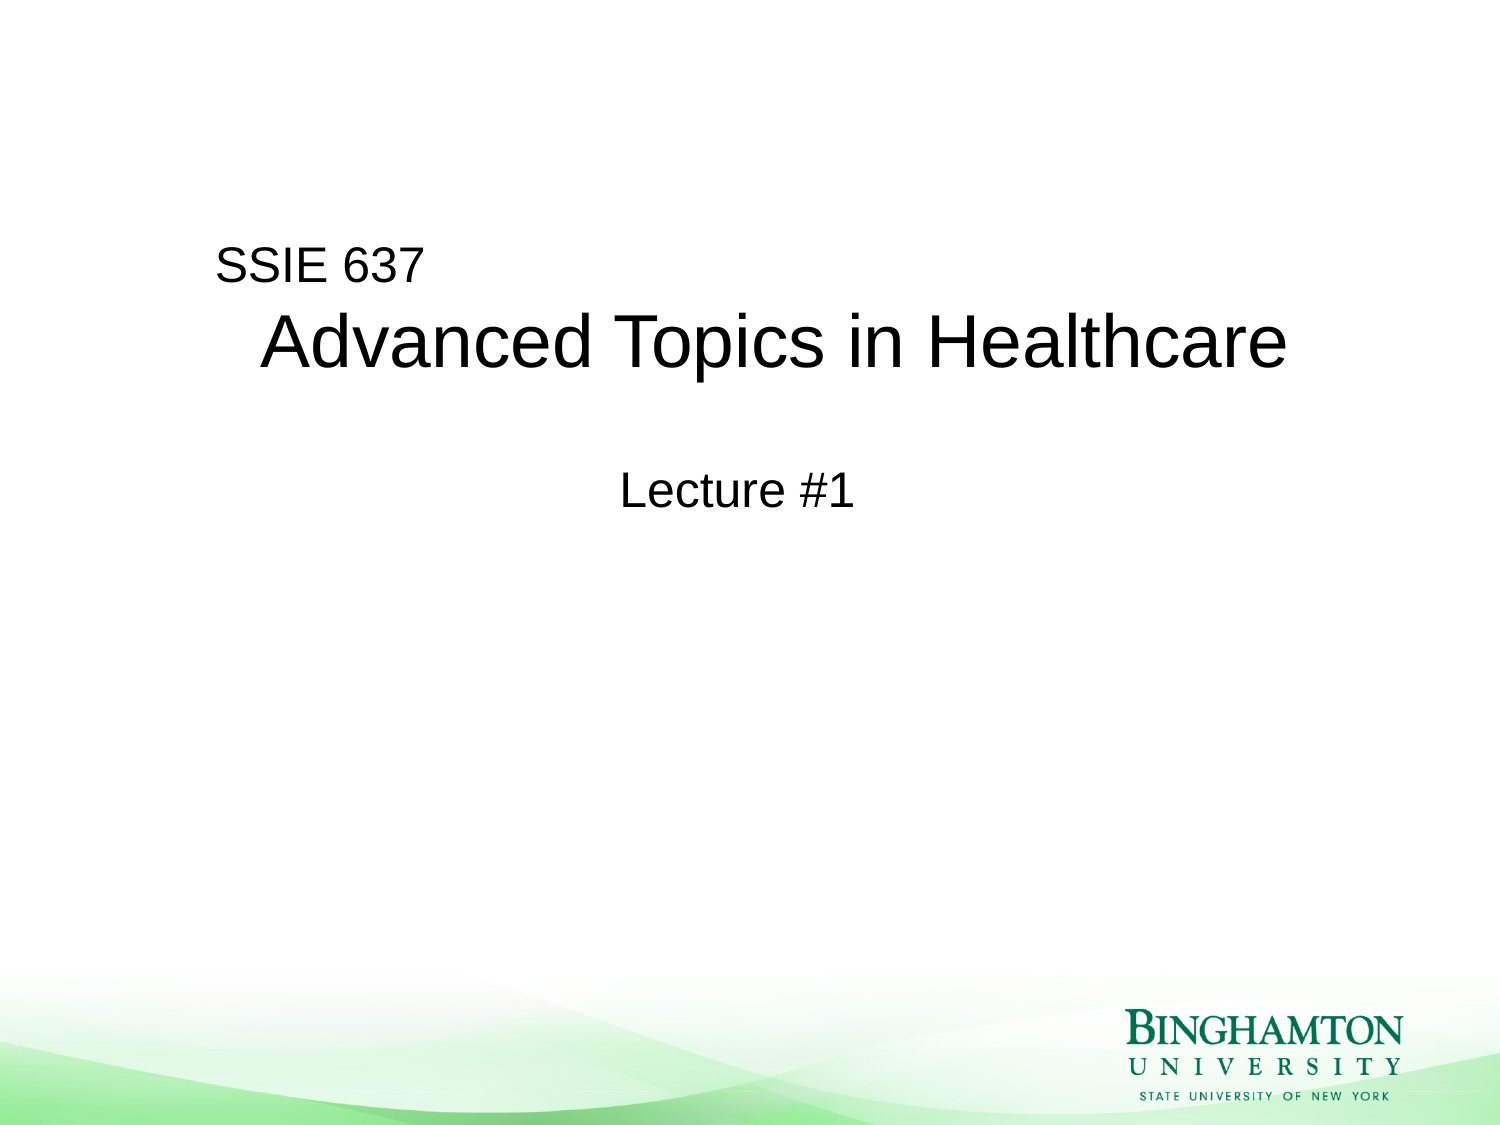

SSIE 637
Advanced Topics in Healthcare
Lecture #1